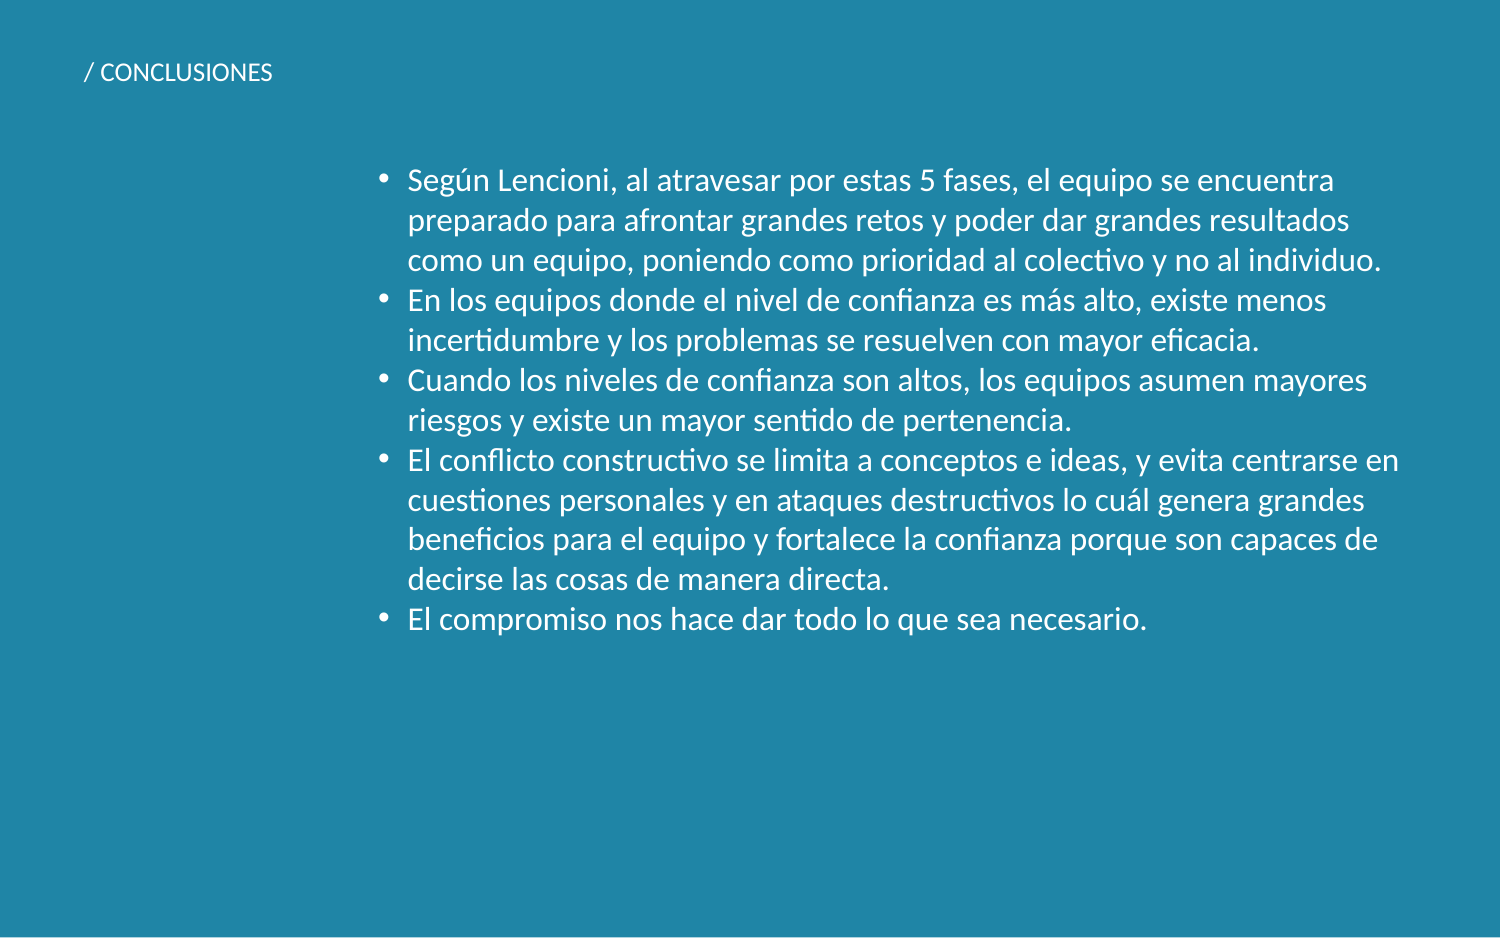

/ CONCLUSIONES
Según Lencioni, al atravesar por estas 5 fases, el equipo se encuentra preparado para afrontar grandes retos y poder dar grandes resultados como un equipo, poniendo como prioridad al colectivo y no al individuo.
En los equipos donde el nivel de confianza es más alto, existe menos incertidumbre y los problemas se resuelven con mayor eficacia.
Cuando los niveles de confianza son altos, los equipos asumen mayores riesgos y existe un mayor sentido de pertenencia.
El conflicto constructivo se limita a conceptos e ideas, y evita centrarse en cuestiones personales y en ataques destructivos lo cuál genera grandes beneficios para el equipo y fortalece la confianza porque son capaces de decirse las cosas de manera directa.
El compromiso nos hace dar todo lo que sea necesario.